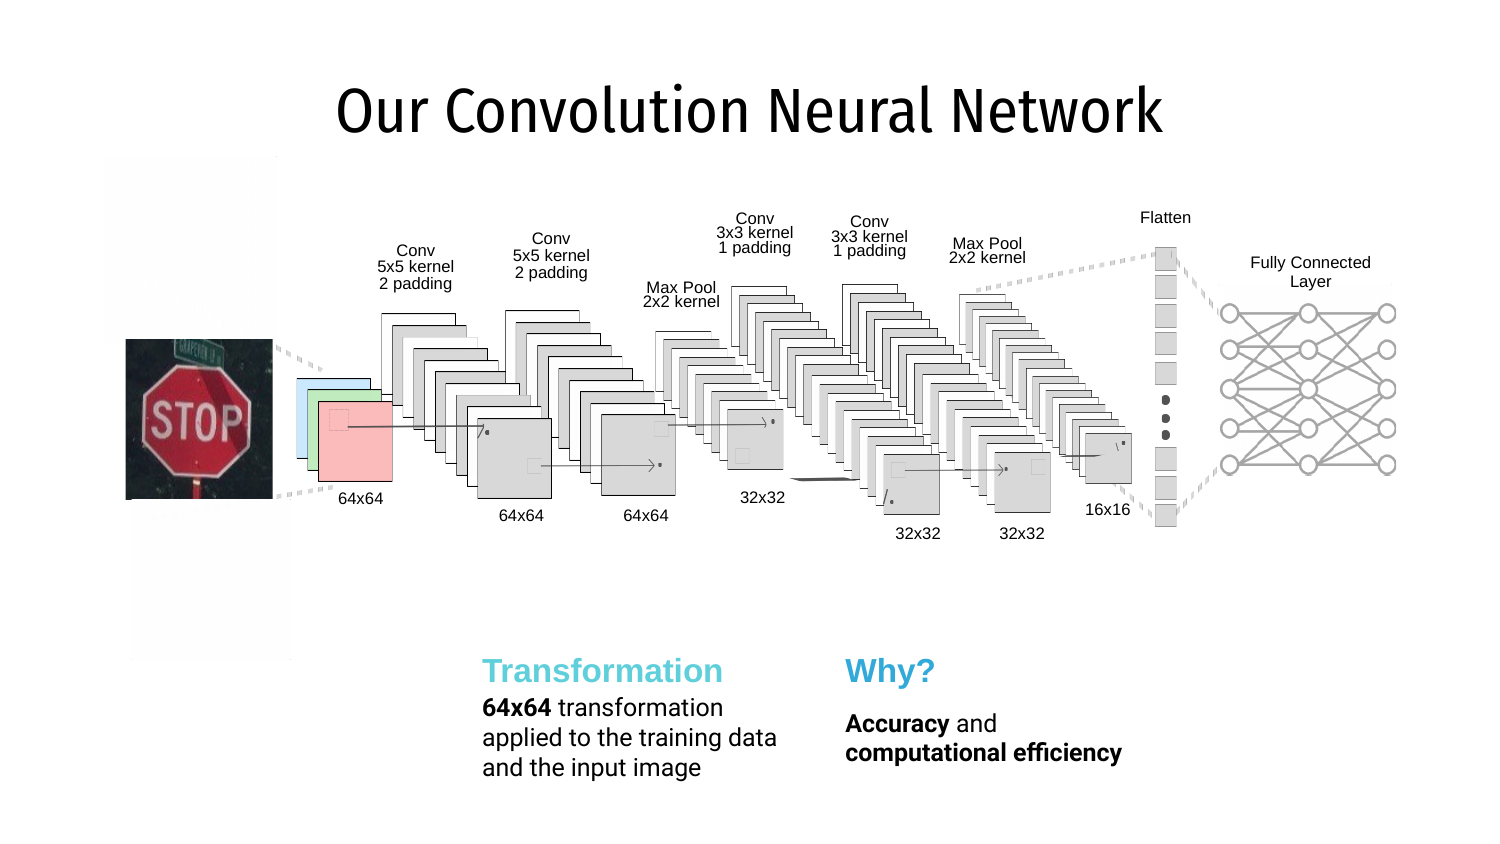

Our Convolution Neural Network

Conv
3x3 kernel
1 padding
Flatten
Conv
3x3 kernel
1 padding
Conv
5x5 kernel
2 padding
Max Pool
2x2 kernel
Conv
5x5 kernel
2 padding

Fully Connected Layer

Max Pool
2x2 kernel

32x32
64x64
16x16

64x64
64x64
32x32
32x32

Transformation
Why?
64x64 transformation applied to the training data and the input image
Accuracy and computational efficiency